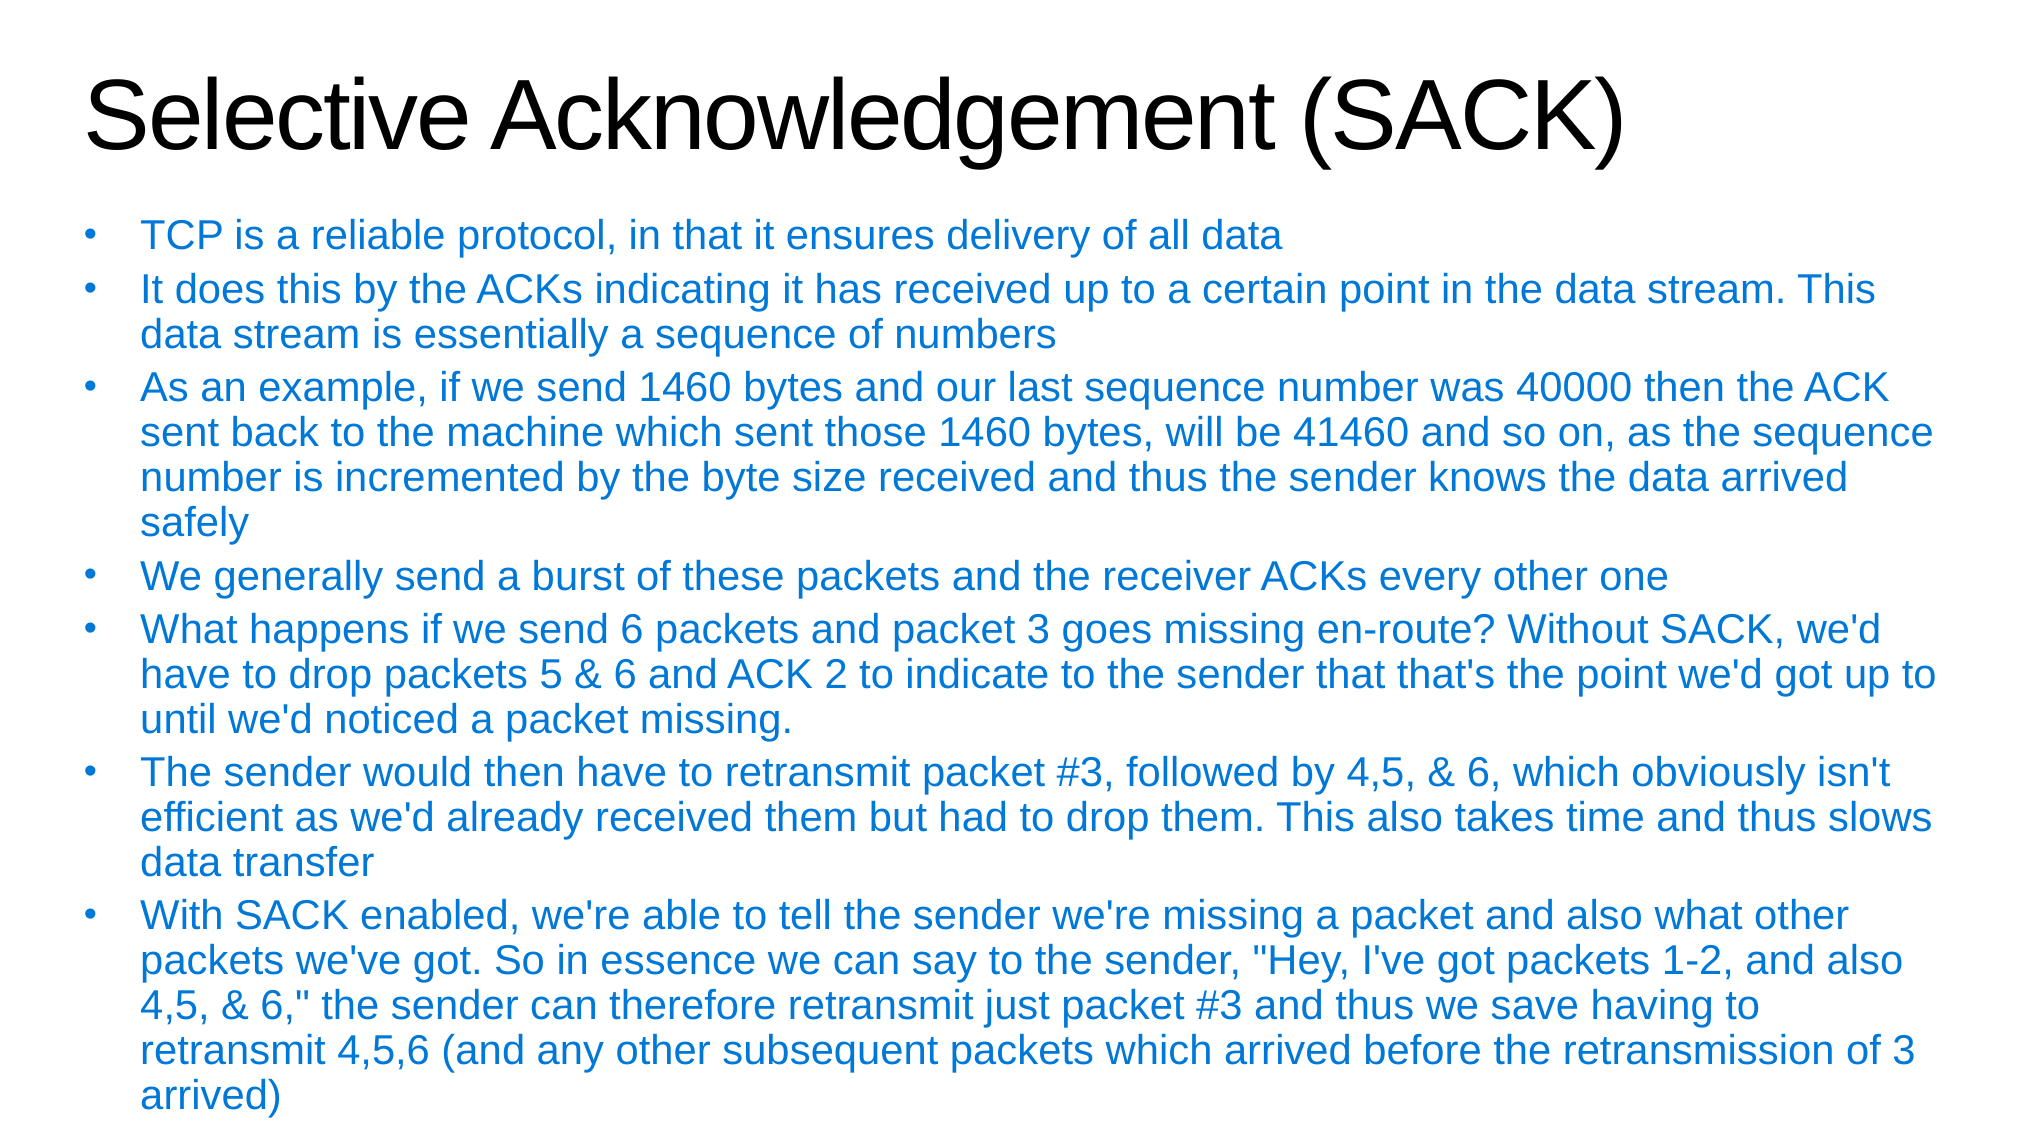

# Selective Acknowledgement (SACK)
TCP is a reliable protocol, in that it ensures delivery of all data
It does this by the ACKs indicating it has received up to a certain point in the data stream. This data stream is essentially a sequence of numbers
As an example, if we send 1460 bytes and our last sequence number was 40000 then the ACK sent back to the machine which sent those 1460 bytes, will be 41460 and so on, as the sequence number is incremented by the byte size received and thus the sender knows the data arrived safely
We generally send a burst of these packets and the receiver ACKs every other one
What happens if we send 6 packets and packet 3 goes missing en-route? Without SACK, we'd have to drop packets 5 & 6 and ACK 2 to indicate to the sender that that's the point we'd got up to until we'd noticed a packet missing.
The sender would then have to retransmit packet #3, followed by 4,5, & 6, which obviously isn't efficient as we'd already received them but had to drop them. This also takes time and thus slows data transfer
With SACK enabled, we're able to tell the sender we're missing a packet and also what other packets we've got. So in essence we can say to the sender, "Hey, I've got packets 1-2, and also 4,5, & 6," the sender can therefore retransmit just packet #3 and thus we save having to retransmit 4,5,6 (and any other subsequent packets which arrived before the retransmission of 3 arrived)